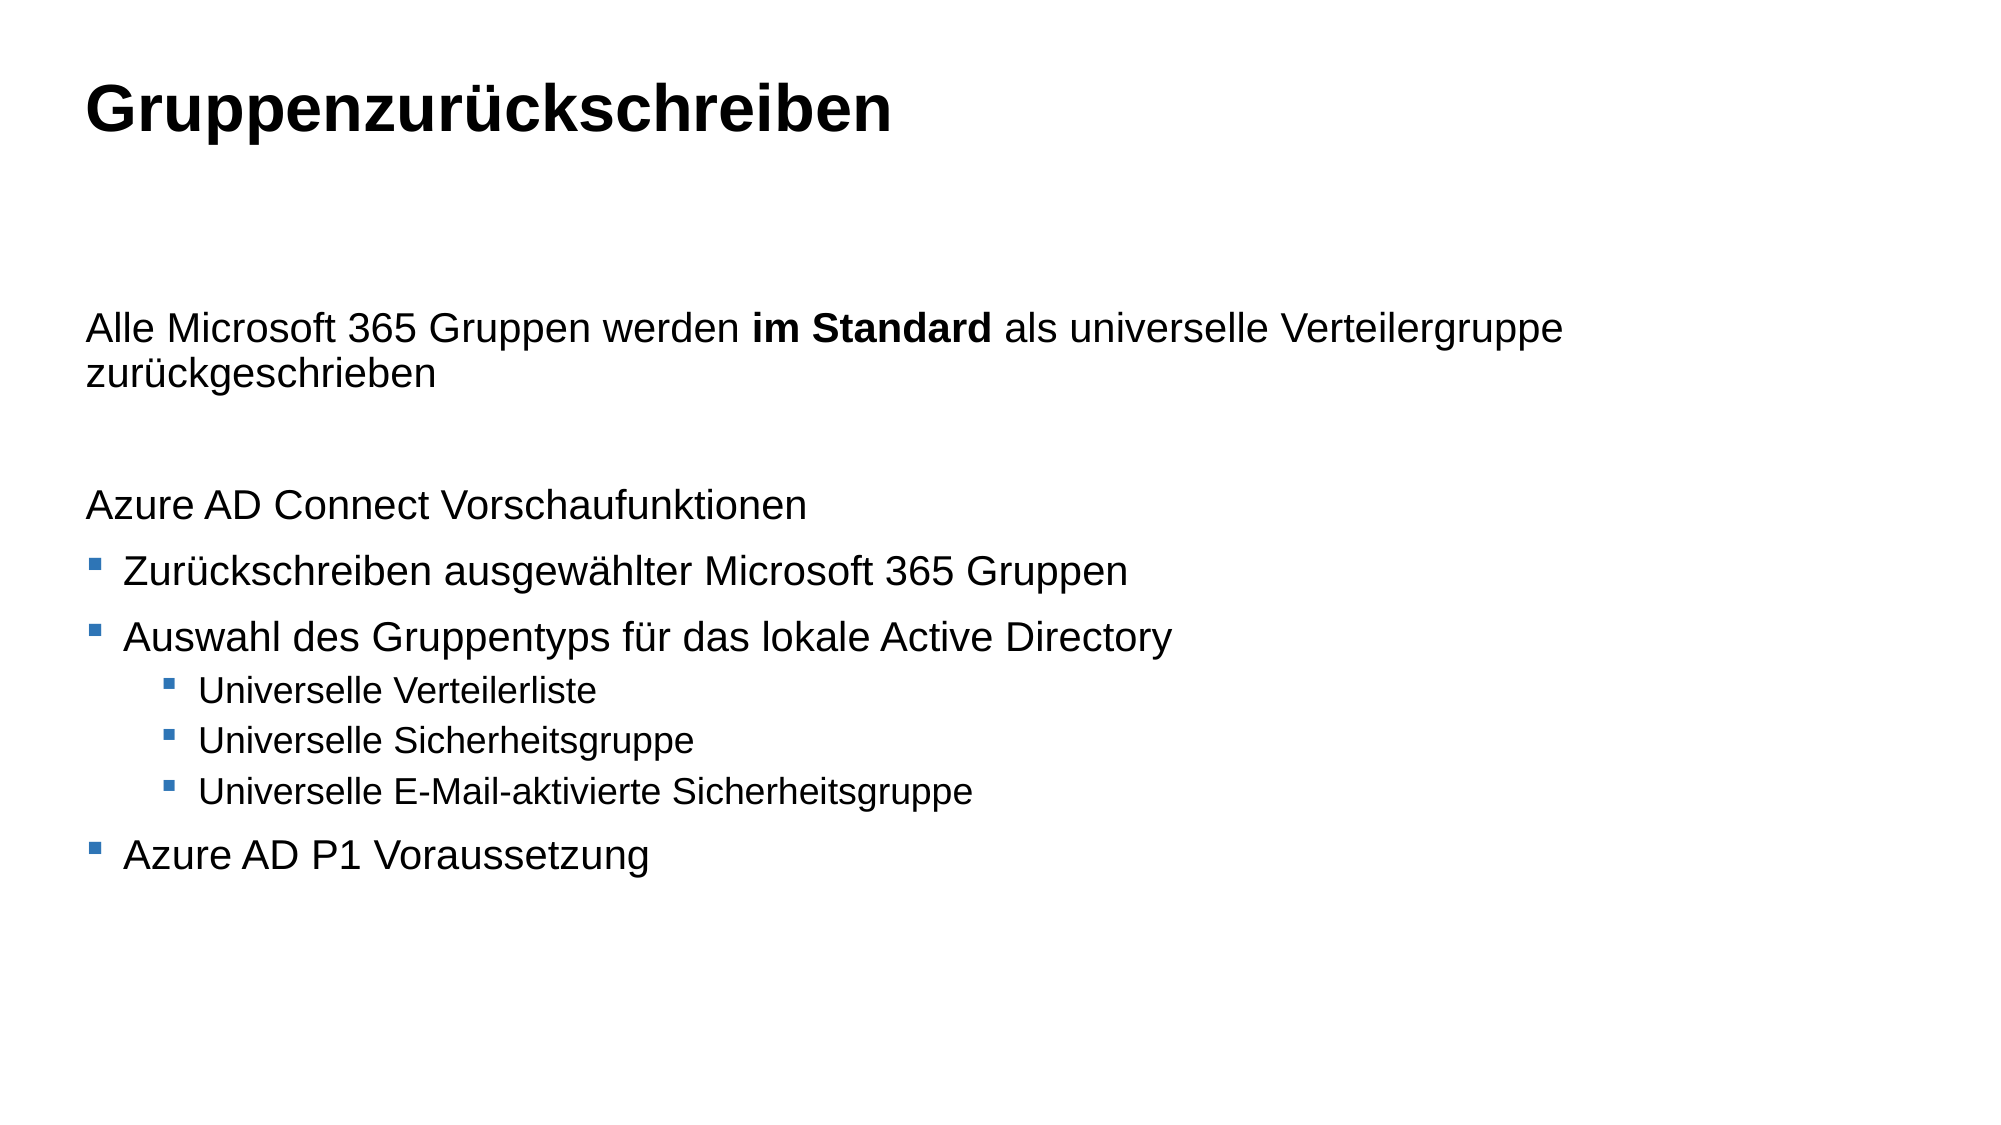

# Gruppenzurückschreiben
Alle Microsoft 365 Gruppen werden im Standard als universelle Verteilergruppe zurückgeschrieben

Azure AD Connect Vorschaufunktionen
Zurückschreiben ausgewählter Microsoft 365 Gruppen
Auswahl des Gruppentyps für das lokale Active Directory
Universelle Verteilerliste
Universelle Sicherheitsgruppe
Universelle E-Mail-aktivierte Sicherheitsgruppe
Azure AD P1 Voraussetzung